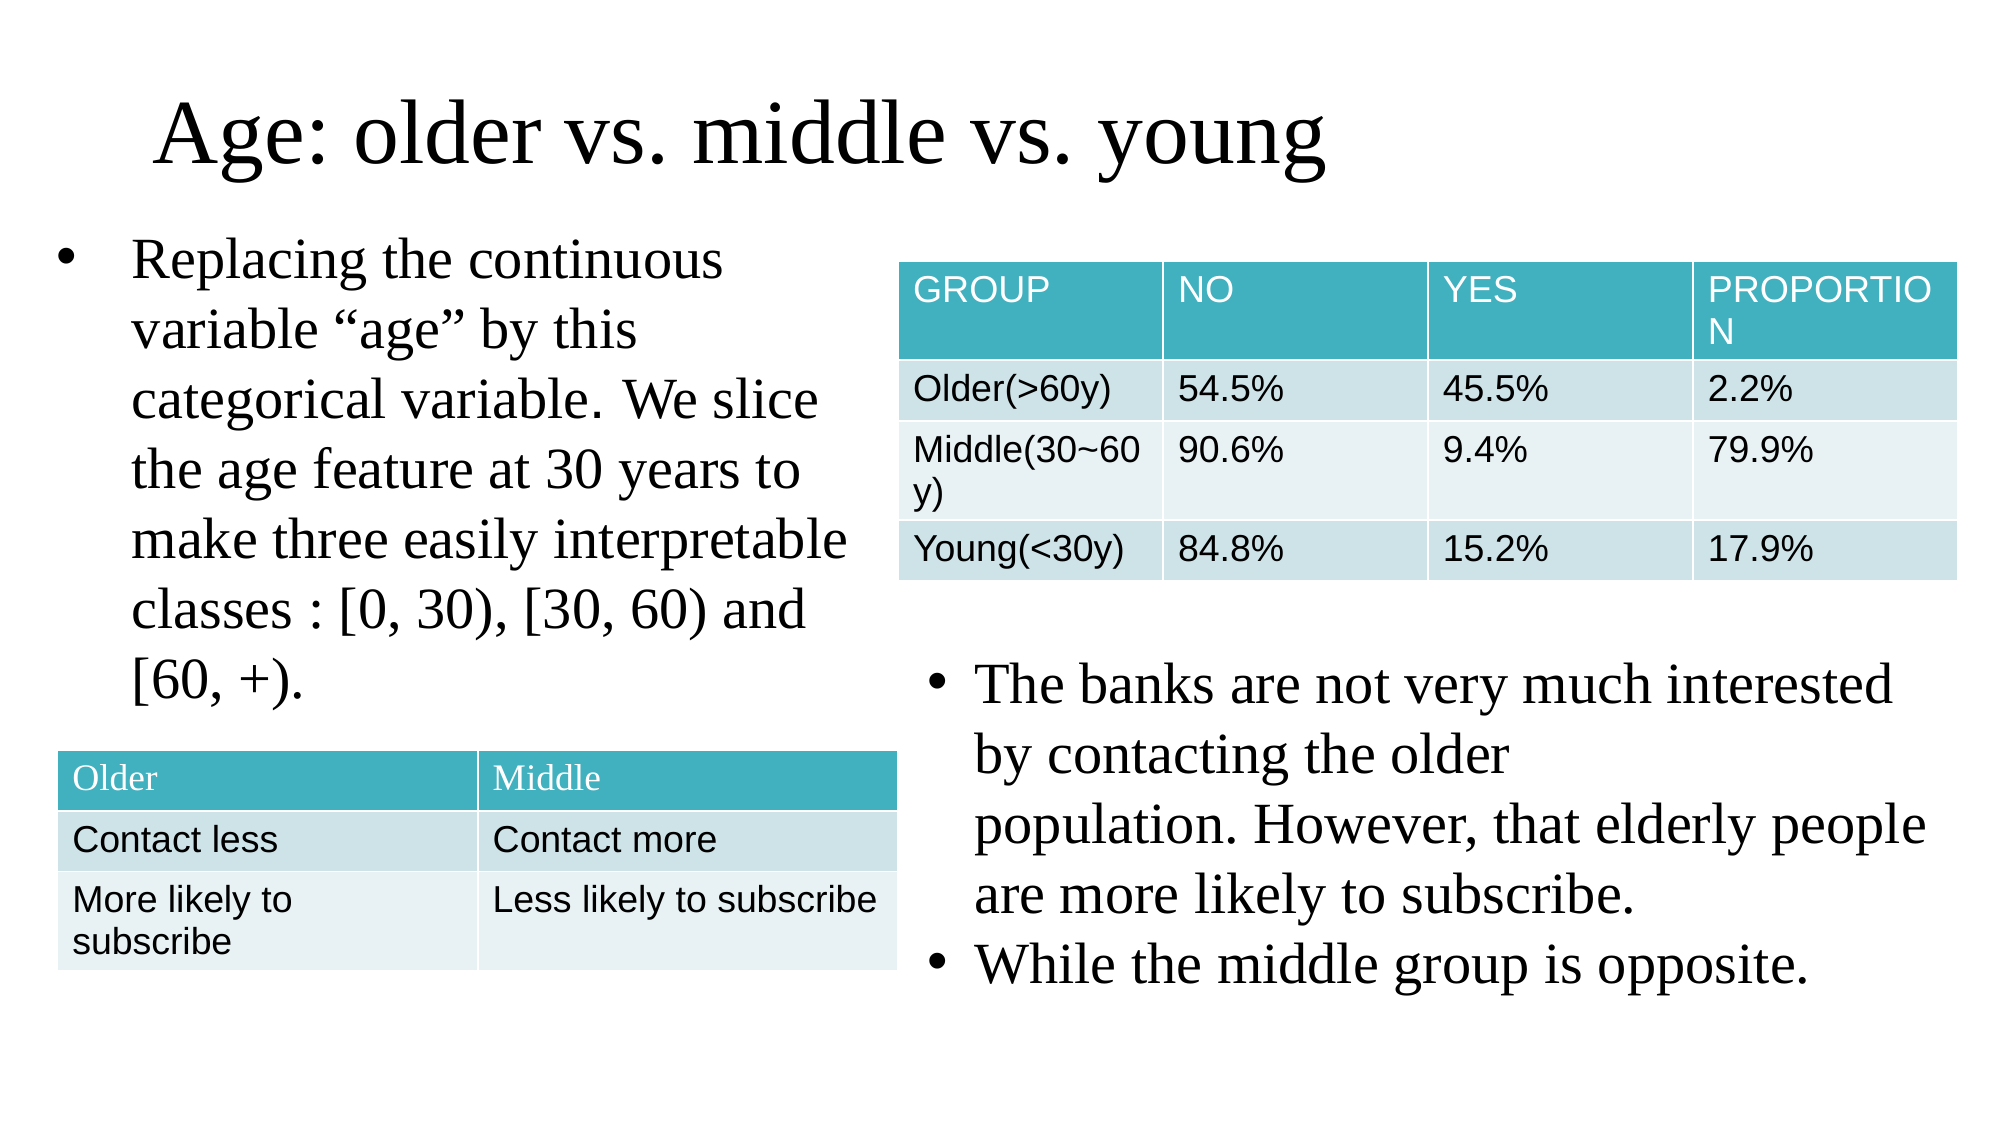

# Age: older vs. middle vs. young
Replacing the continuous variable “age” by this categorical variable. We slice the age feature at 30 years to make three easily interpretable classes : [0, 30), [30, 60) and [60, +).
| GROUP | NO | YES | PROPORTION |
| --- | --- | --- | --- |
| Older(>60y) | 54.5% | 45.5% | 2.2% |
| Middle(30~60y) | 90.6% | 9.4% | 79.9% |
| Young(<30y) | 84.8% | 15.2% | 17.9% |

The banks are not very much interested by contacting the older population. However, that elderly people are more likely to subscribe.
While the middle group is opposite.
| Older | Middle |
| --- | --- |
| Contact less | Contact more |
| More likely to subscribe | Less likely to subscribe |